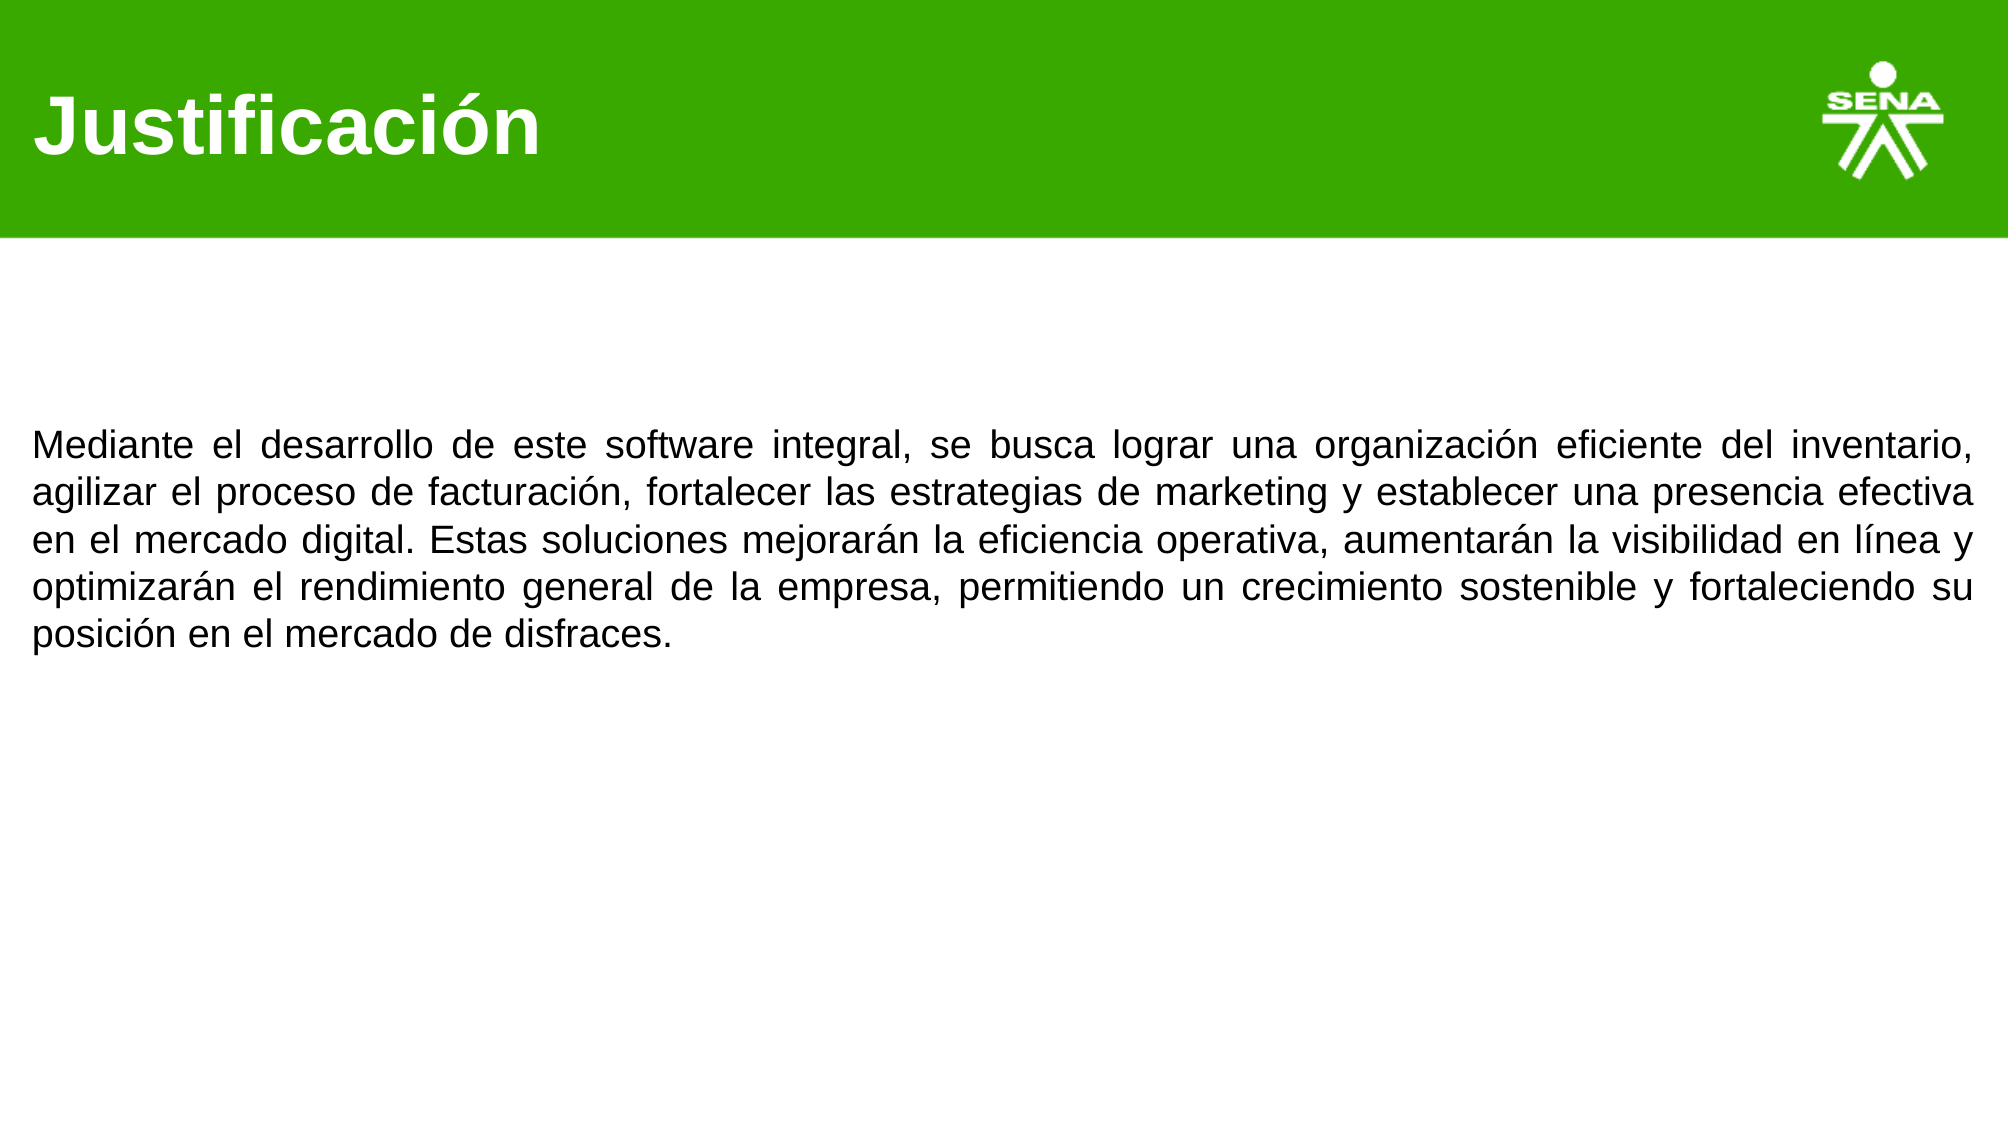

# Justificación
Mediante el desarrollo de este software integral, se busca lograr una organización eficiente del inventario, agilizar el proceso de facturación, fortalecer las estrategias de marketing y establecer una presencia efectiva en el mercado digital. Estas soluciones mejorarán la eficiencia operativa, aumentarán la visibilidad en línea y optimizarán el rendimiento general de la empresa, permitiendo un crecimiento sostenible y fortaleciendo su posición en el mercado de disfraces.